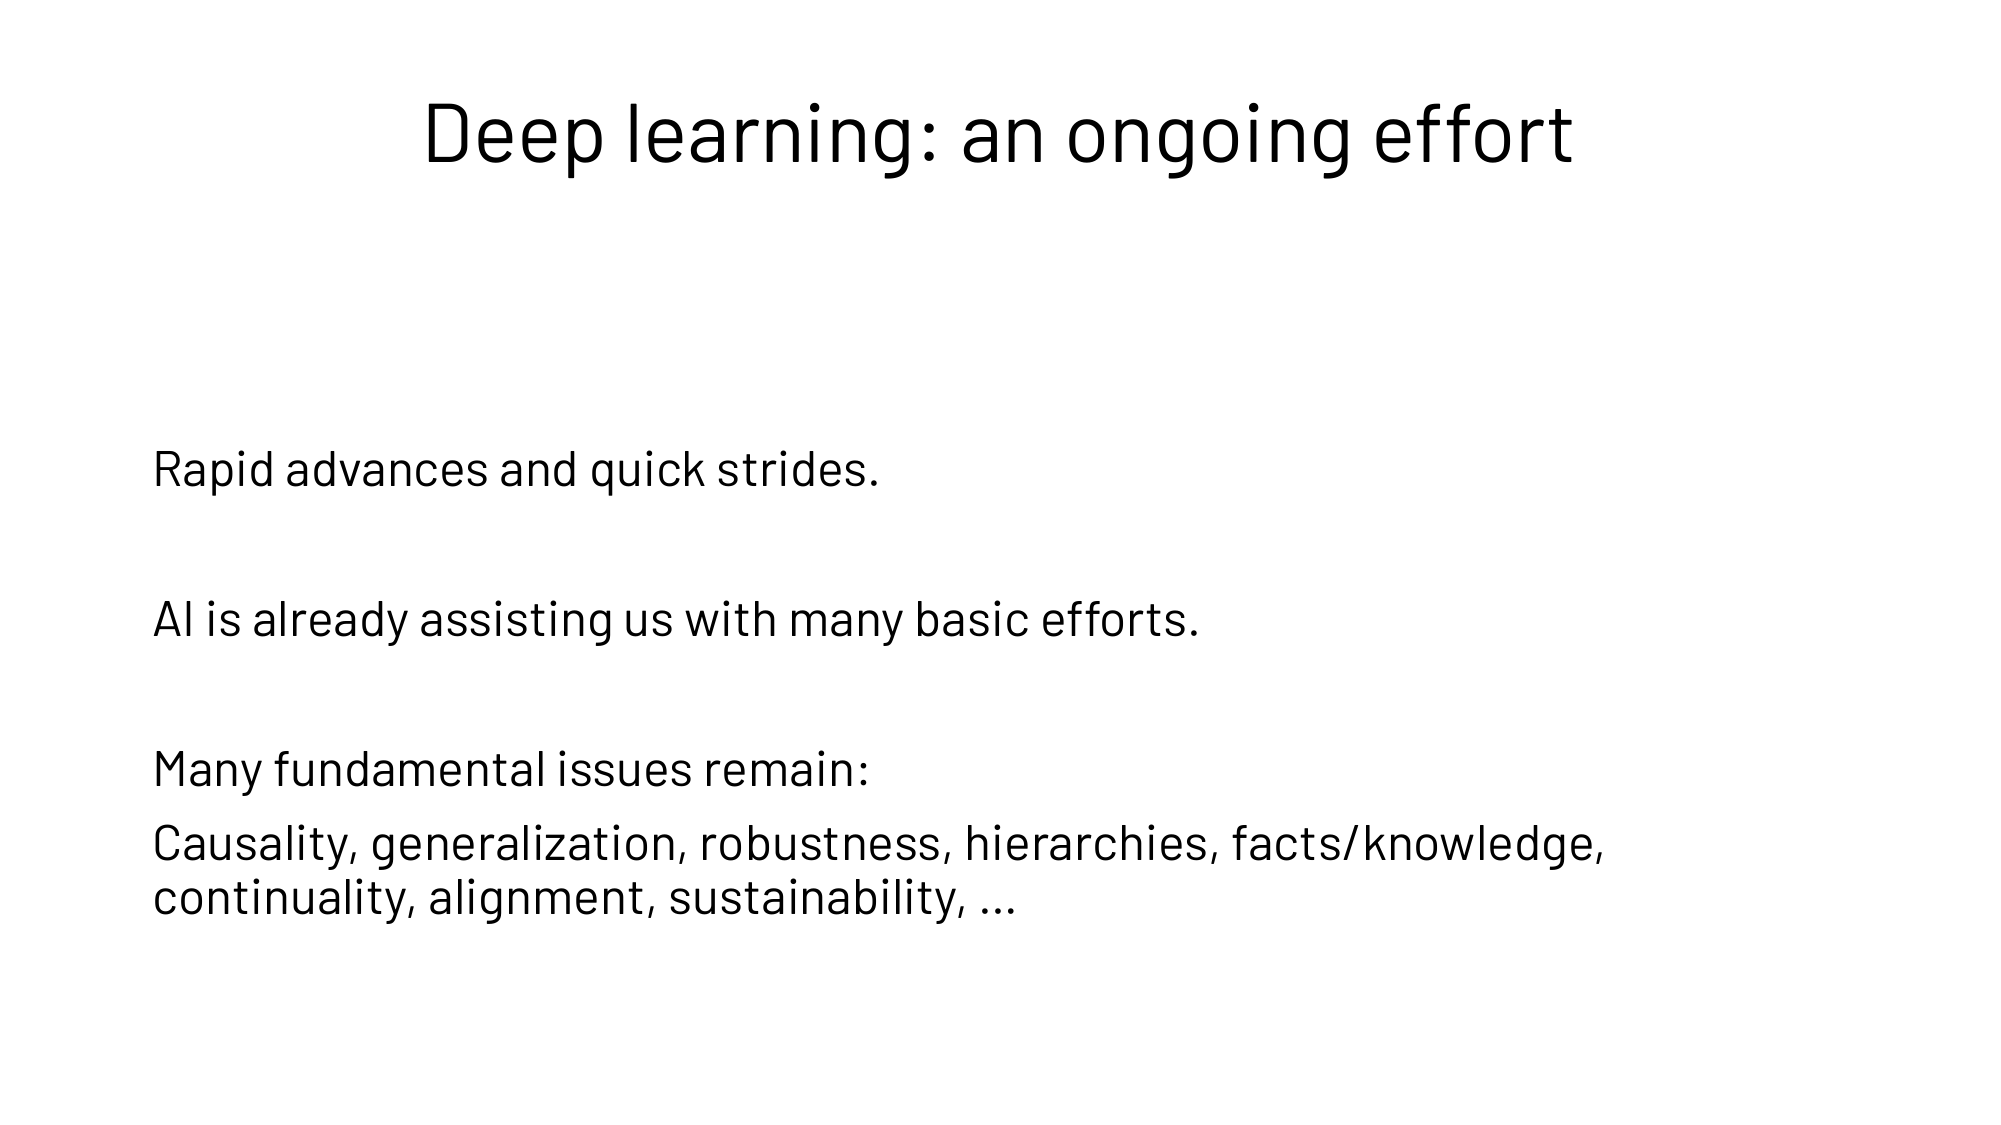

# Deep learning: an ongoing effort

Rapid advances and quick strides.

AI is already assisting us with many basic efforts.

Many fundamental issues remain:
Causality, generalization, robustness, hierarchies, facts/knowledge, continuality, alignment, sustainability, …